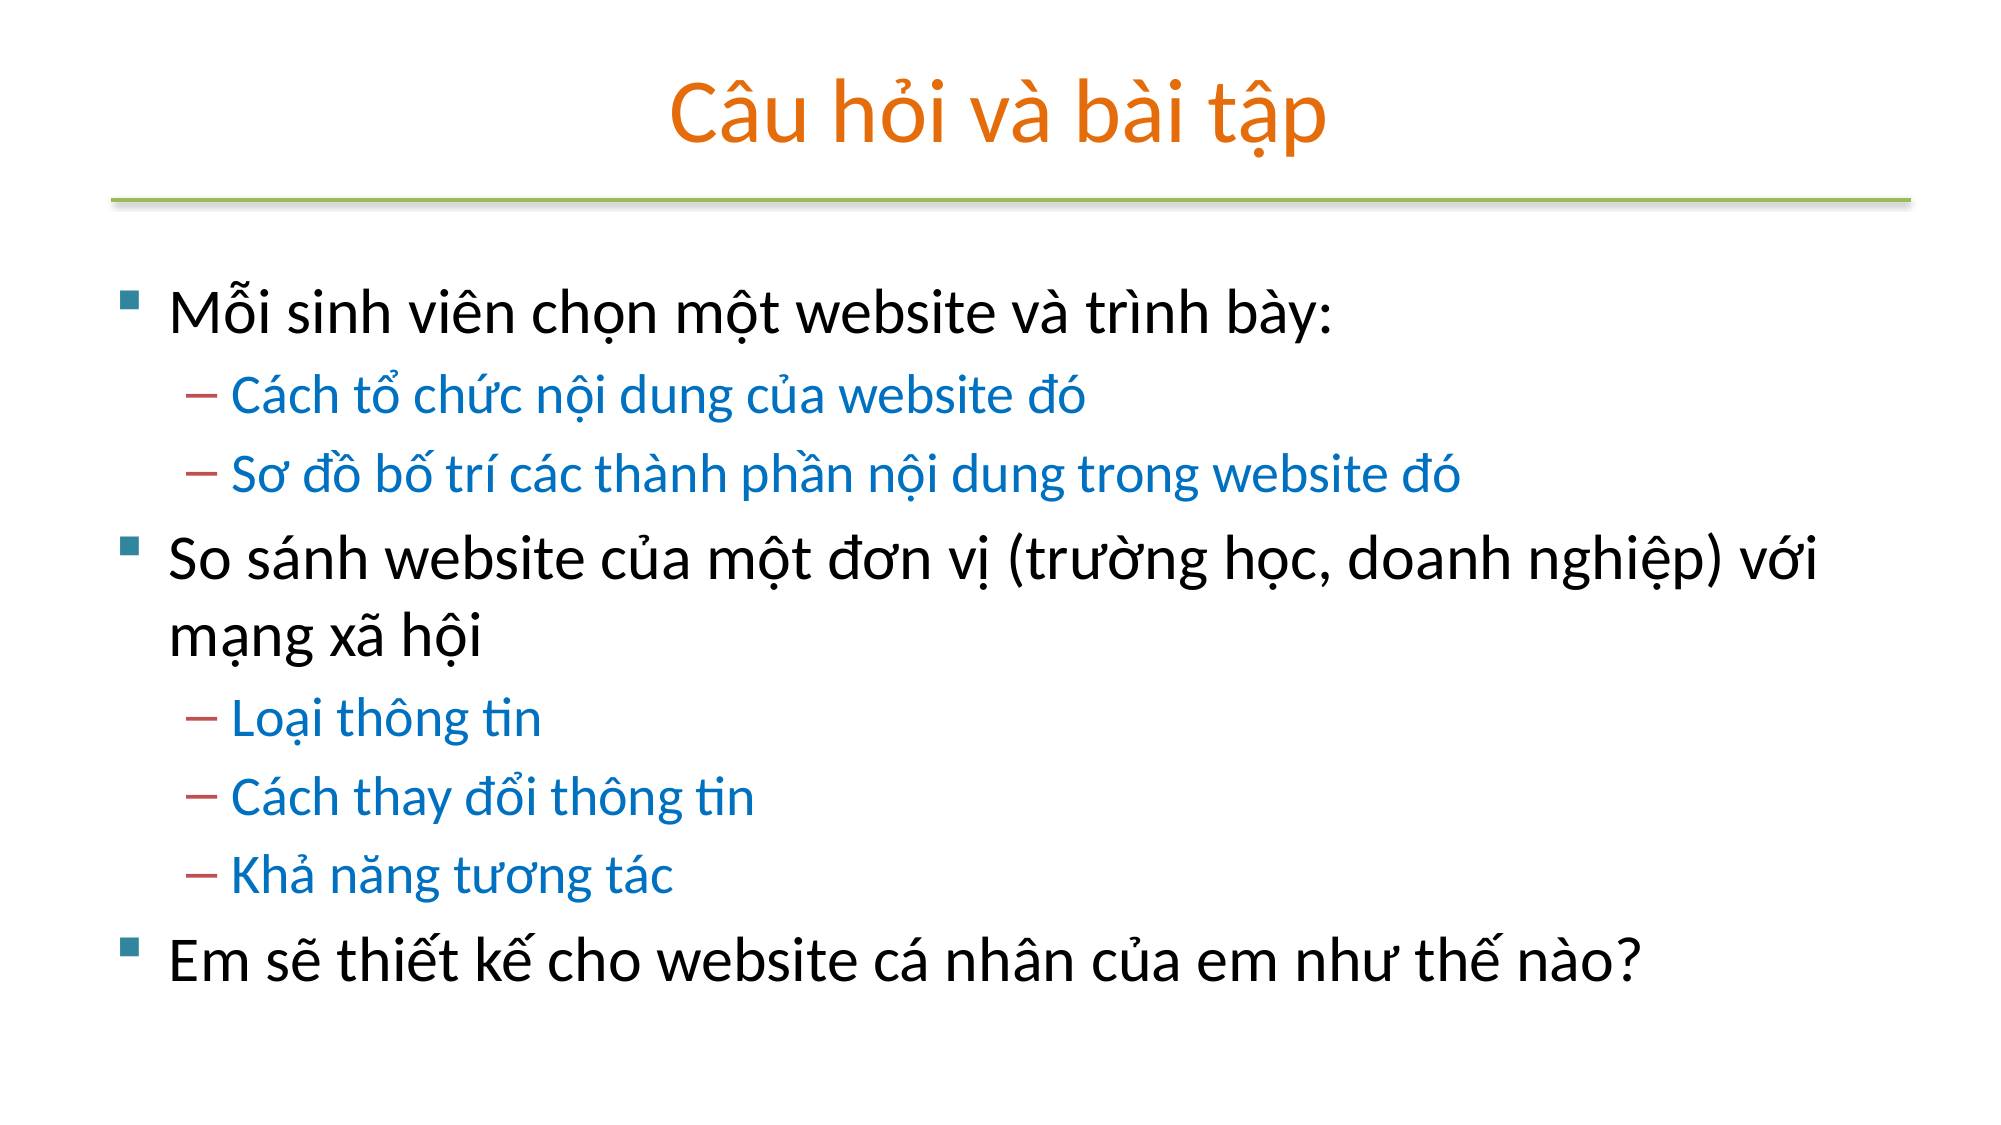

# Câu hỏi và bài tập
Mỗi sinh viên chọn một website và trình bày:
Cách tổ chức nội dung của website đó
Sơ đồ bố trí các thành phần nội dung trong website đó
So sánh website của một đơn vị (trường học, doanh nghiệp) với mạng xã hội
Loại thông tin
Cách thay đổi thông tin
Khả năng tương tác
Em sẽ thiết kế cho website cá nhân của em như thế nào?